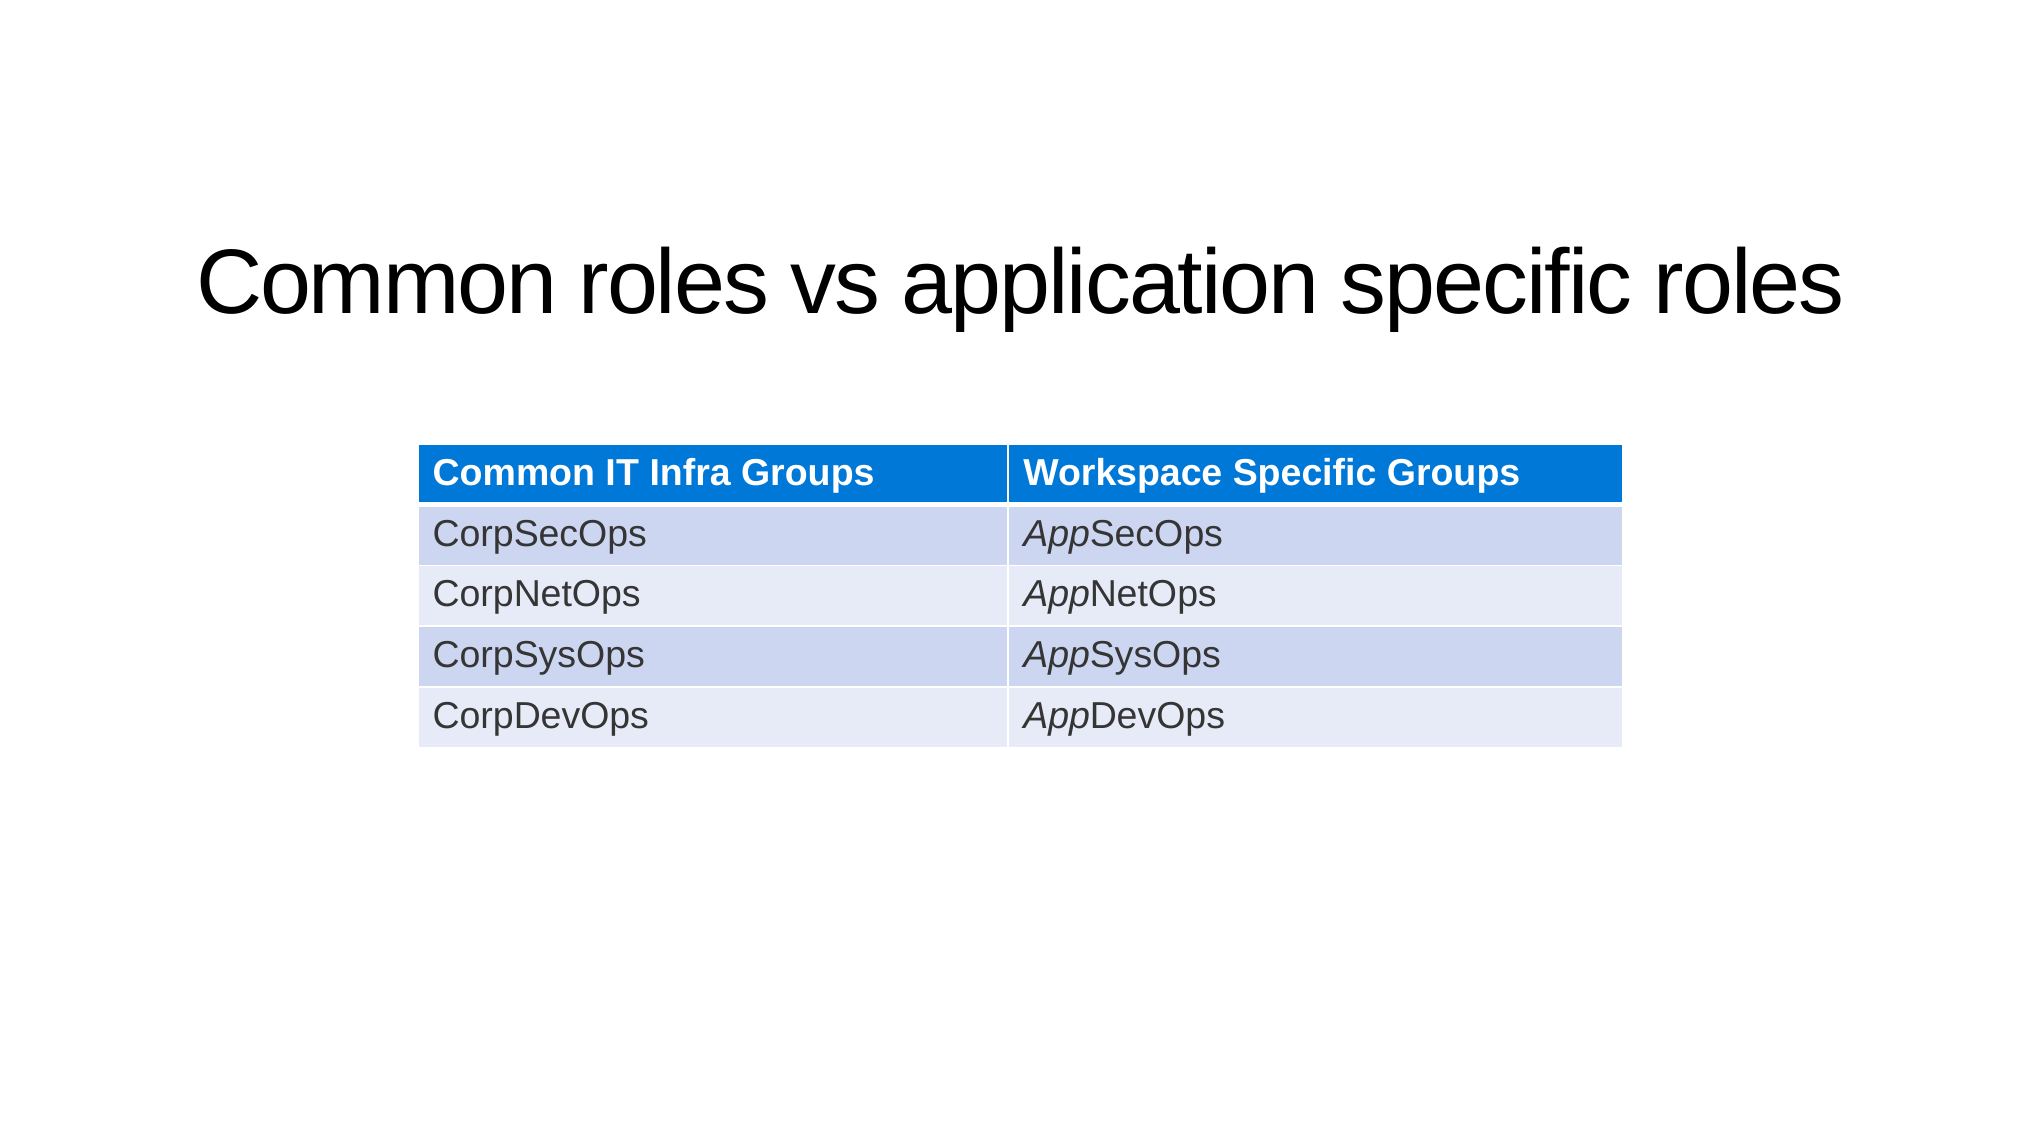

# Common roles vs application specific roles
| Common IT Infra Groups | Workspace Specific Groups |
| --- | --- |
| CorpSecOps | AppSecOps |
| CorpNetOps | AppNetOps |
| CorpSysOps | AppSysOps |
| CorpDevOps | AppDevOps |